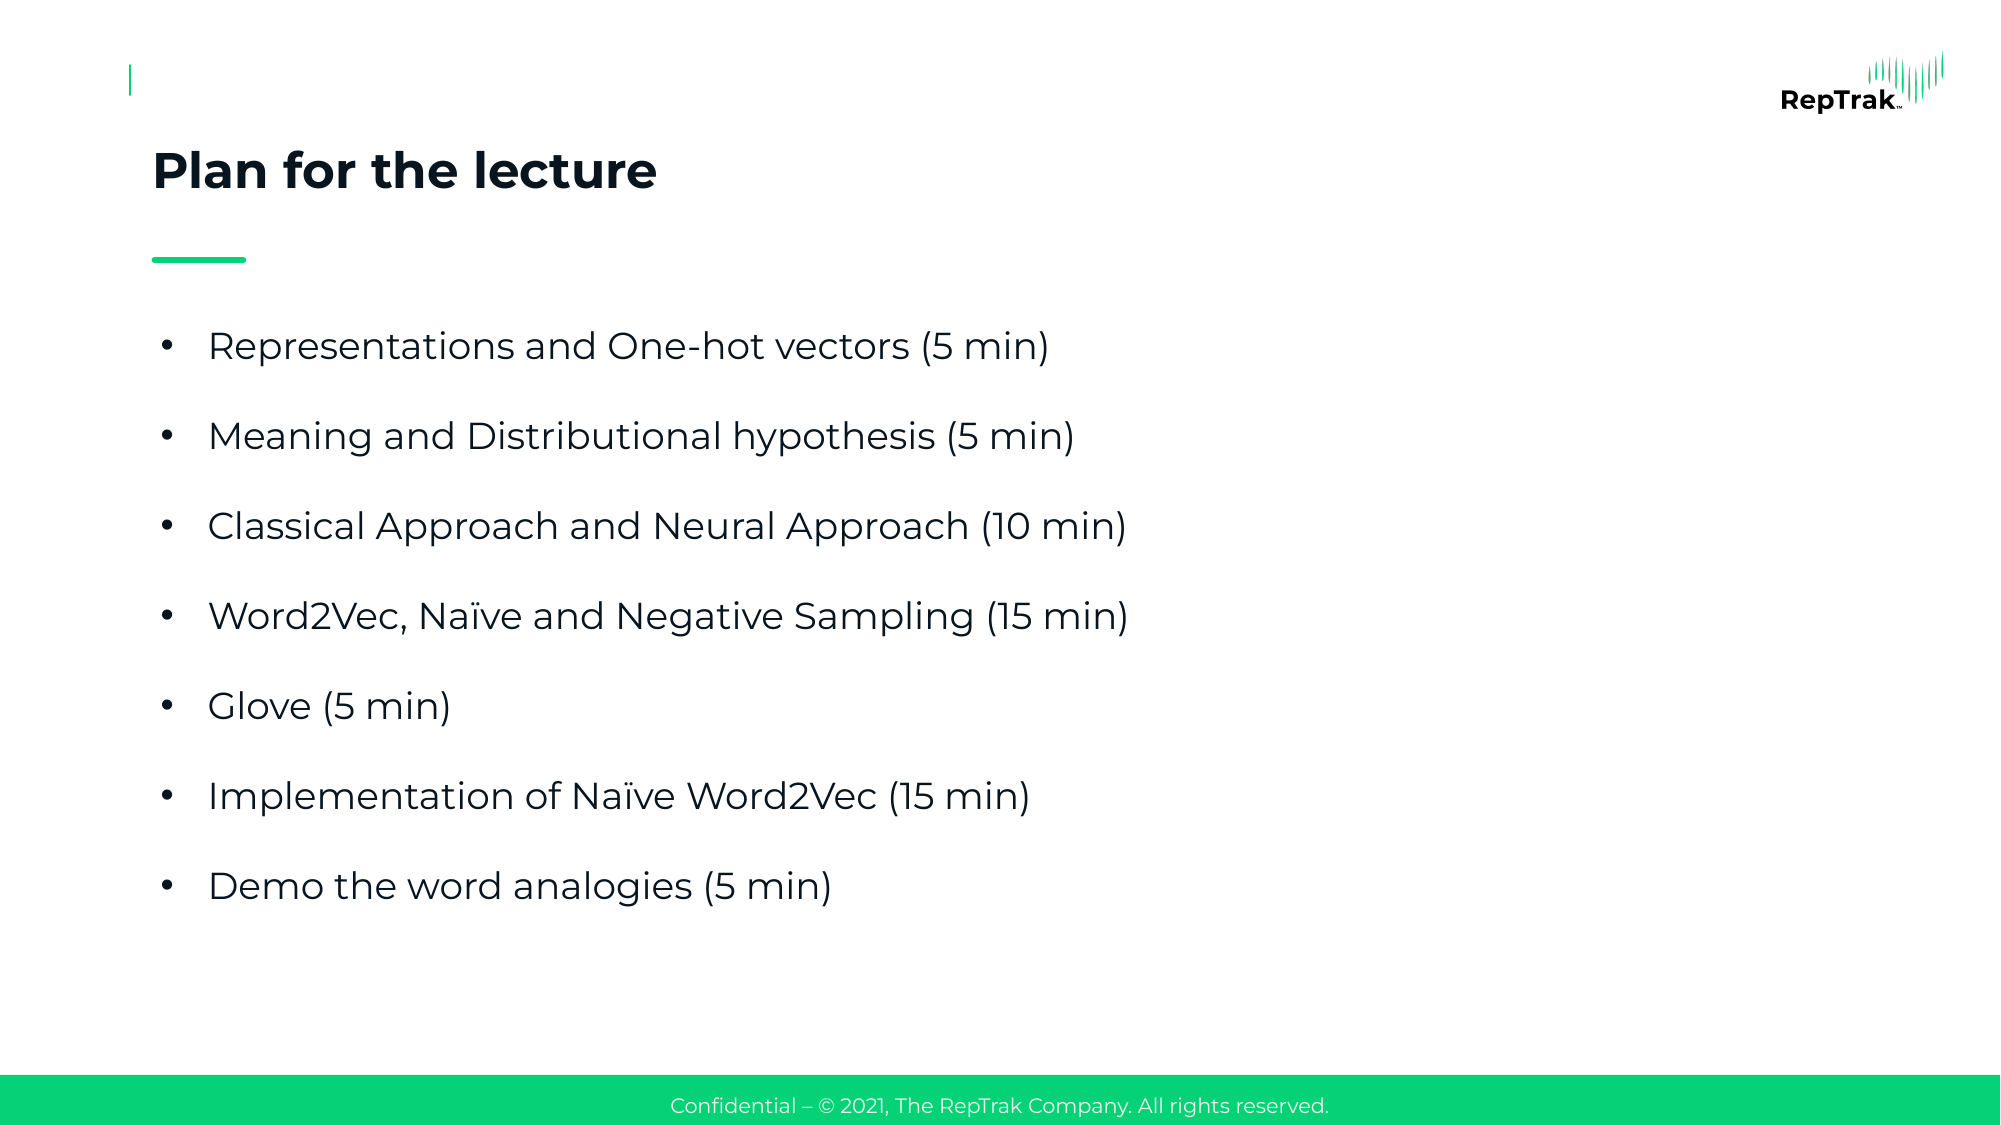

# Plan for the lecture
Representations and One-hot vectors (5 min)

Meaning and Distributional hypothesis (5 min)

Classical Approach and Neural Approach (10 min)

Word2Vec, Naïve and Negative Sampling (15 min)

Glove (5 min)

Implementation of Naïve Word2Vec (15 min)

Demo the word analogies (5 min)
Confidential – © 2021, The RepTrak Company. All rights reserved.